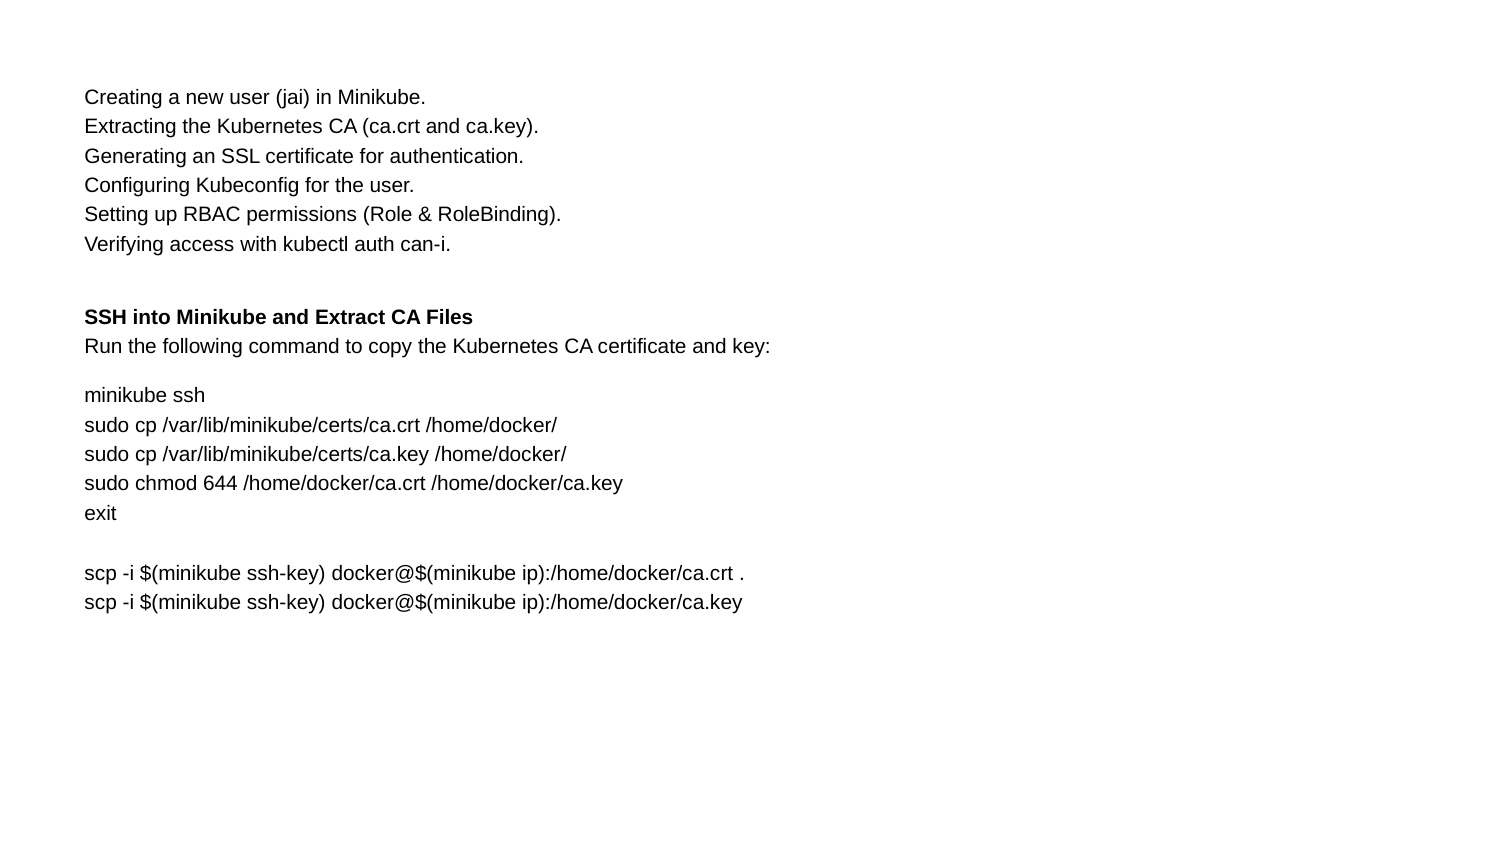

Creating a new user (jai) in Minikube.
Extracting the Kubernetes CA (ca.crt and ca.key).
Generating an SSL certificate for authentication.
Configuring Kubeconfig for the user.
Setting up RBAC permissions (Role & RoleBinding).
Verifying access with kubectl auth can-i.
SSH into Minikube and Extract CA Files
Run the following command to copy the Kubernetes CA certificate and key:
minikube ssh
sudo cp /var/lib/minikube/certs/ca.crt /home/docker/
sudo cp /var/lib/minikube/certs/ca.key /home/docker/
sudo chmod 644 /home/docker/ca.crt /home/docker/ca.key
exit
scp -i $(minikube ssh-key) docker@$(minikube ip):/home/docker/ca.crt .
scp -i $(minikube ssh-key) docker@$(minikube ip):/home/docker/ca.key